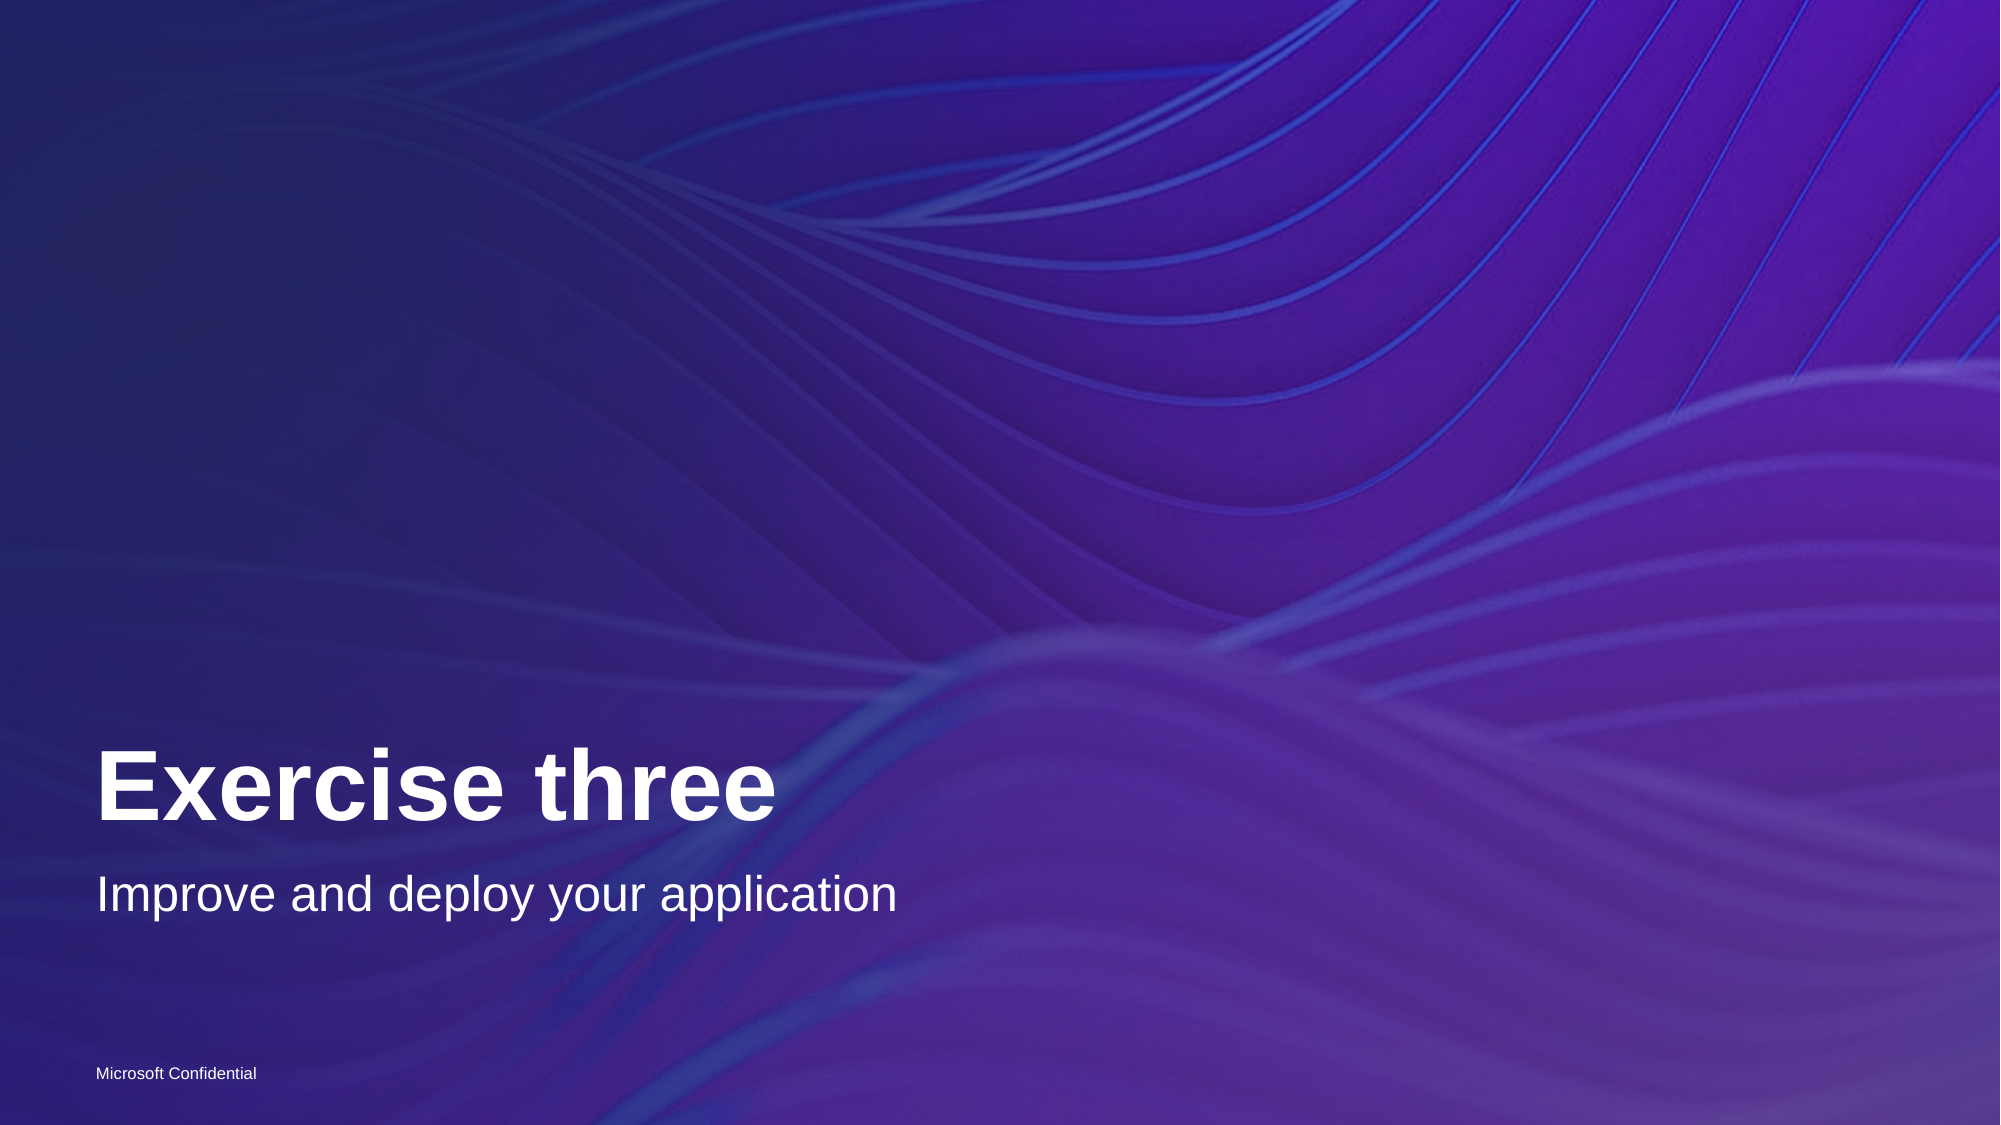

Exercise three
Improve and deploy your application
Microsoft Confidential